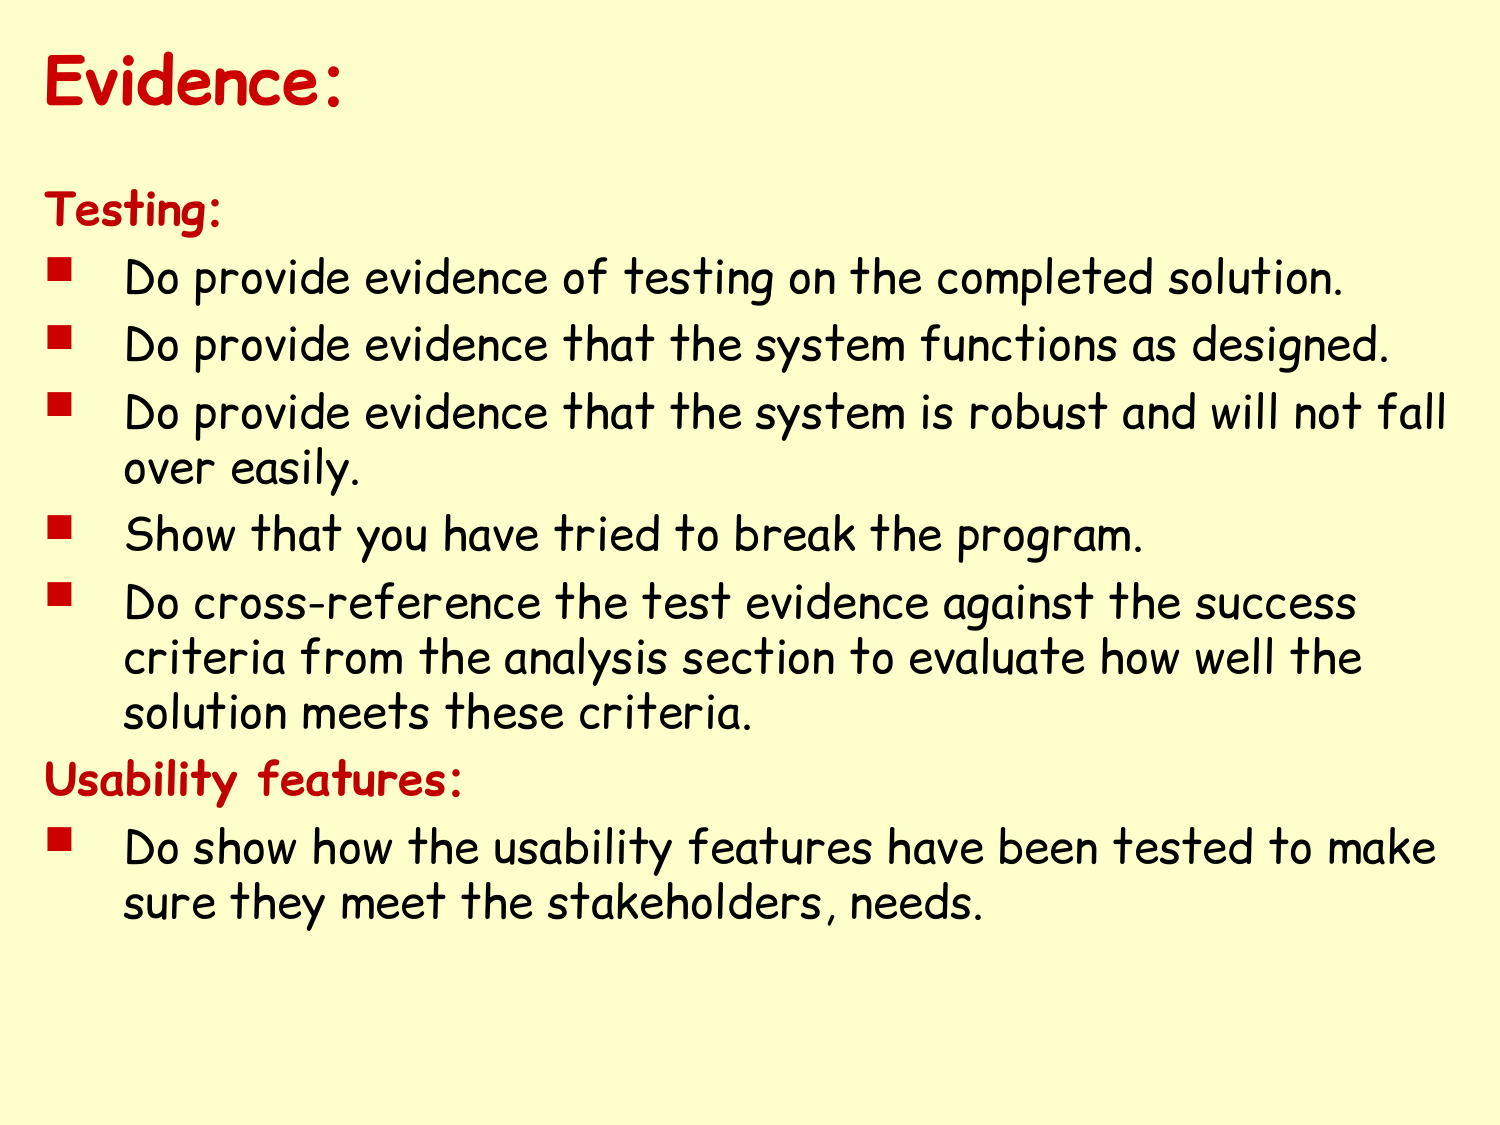

# Evidence:
Testing:
Do provide evidence of testing on the completed solution.
Do provide evidence that the system functions as designed.
Do provide evidence that the system is robust and will not fall over easily.
Show that you have tried to break the program.
Do cross-reference the test evidence against the success criteria from the analysis section to evaluate how well the solution meets these criteria.
Usability features:
Do show how the usability features have been tested to make sure they meet the stakeholders, needs.